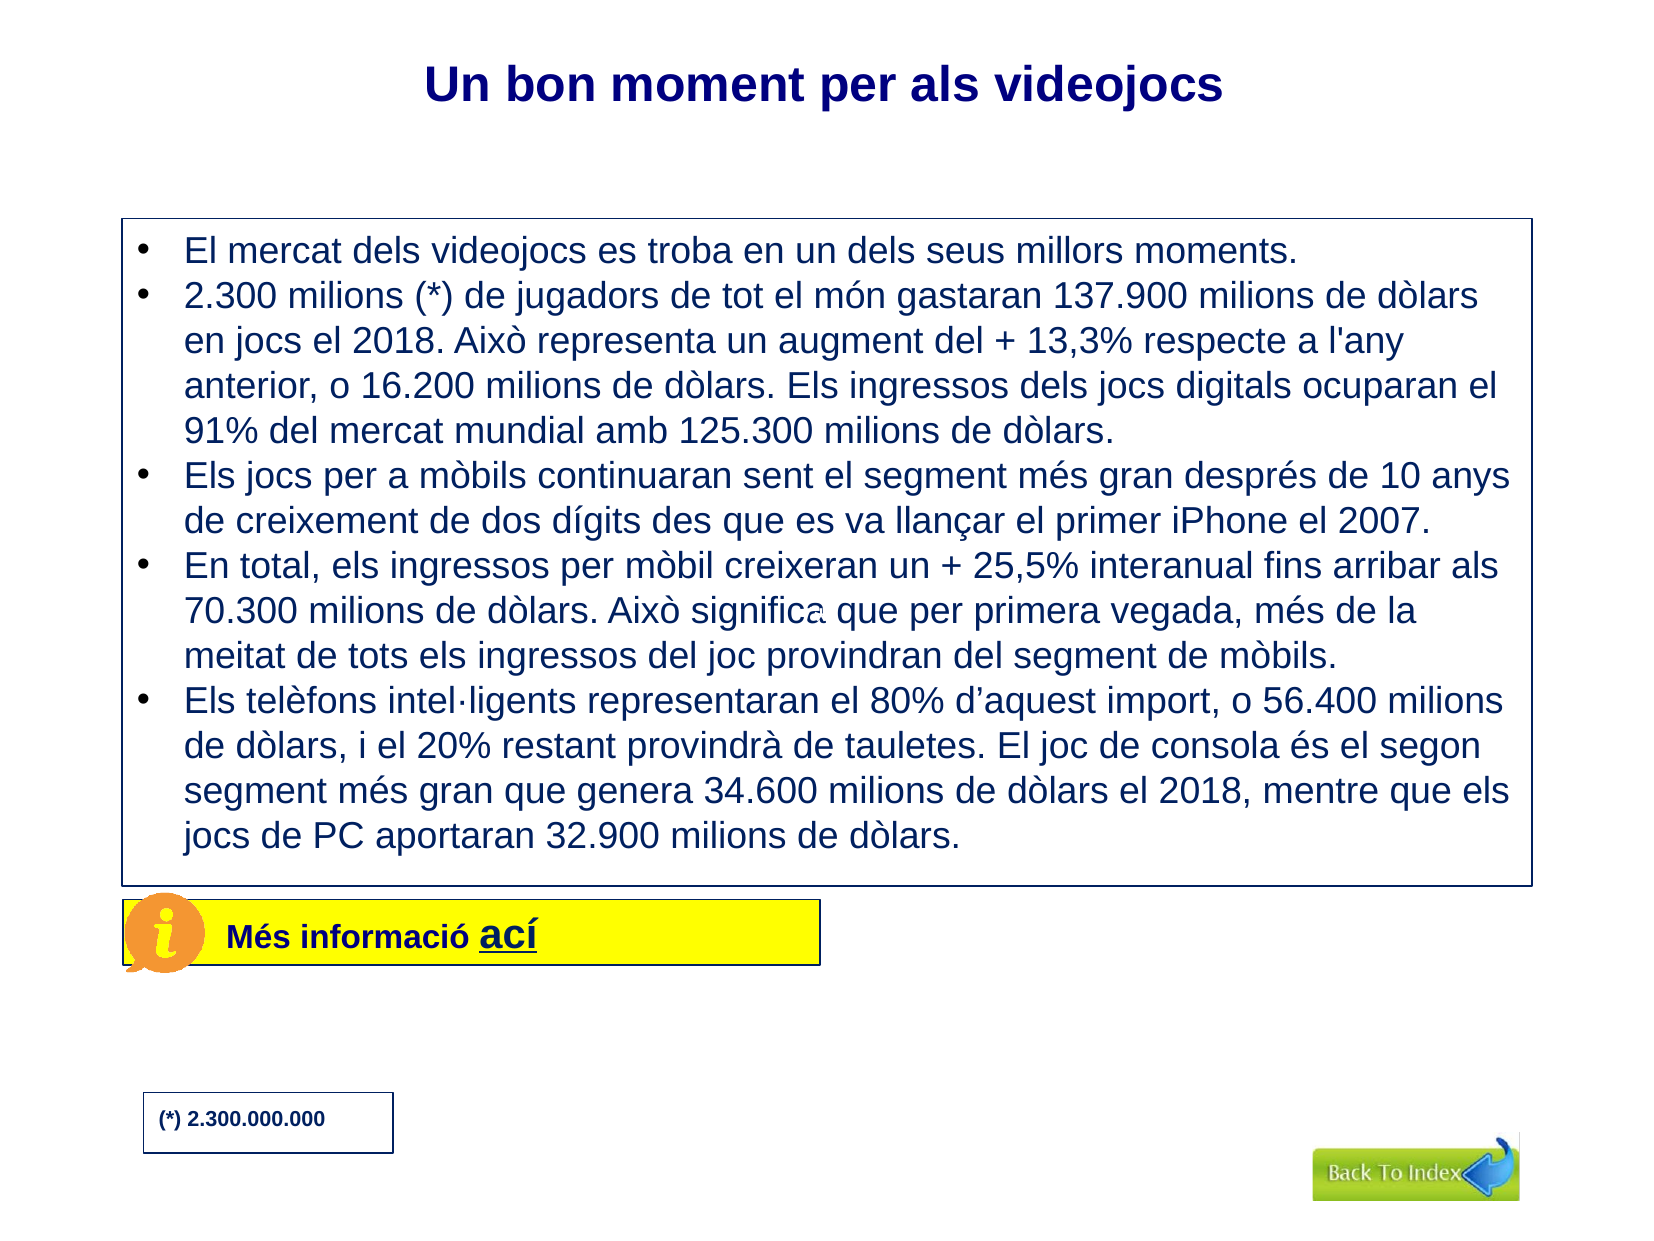

Un bon moment per als videojocs
El mercat dels videojocs es troba en un dels seus millors moments.
2.300 milions (*) de jugadors de tot el món gastaran 137.900 milions de dòlars en jocs el 2018. Això representa un augment del + 13,3% respecte a l'any anterior, o 16.200 milions de dòlars. Els ingressos dels jocs digitals ocuparan el 91% del mercat mundial amb 125.300 milions de dòlars.
Els jocs per a mòbils continuaran sent el segment més gran després de 10 anys de creixement de dos dígits des que es va llançar el primer iPhone el 2007.
En total, els ingressos per mòbil creixeran un + 25,5% interanual fins arribar als 70.300 milions de dòlars. Això significa que per primera vegada, més de la meitat de tots els ingressos del joc provindran del segment de mòbils.
Els telèfons intel·ligents representaran el 80% d’aquest import, o 56.400 milions de dòlars, i el 20% restant provindrà de tauletes. El joc de consola és el segon segment més gran que genera 34.600 milions de dòlars el 2018, mentre que els jocs de PC aportaran 32.900 milions de dòlars.
(*)

Més informació ací
(*) 2.300.000.000